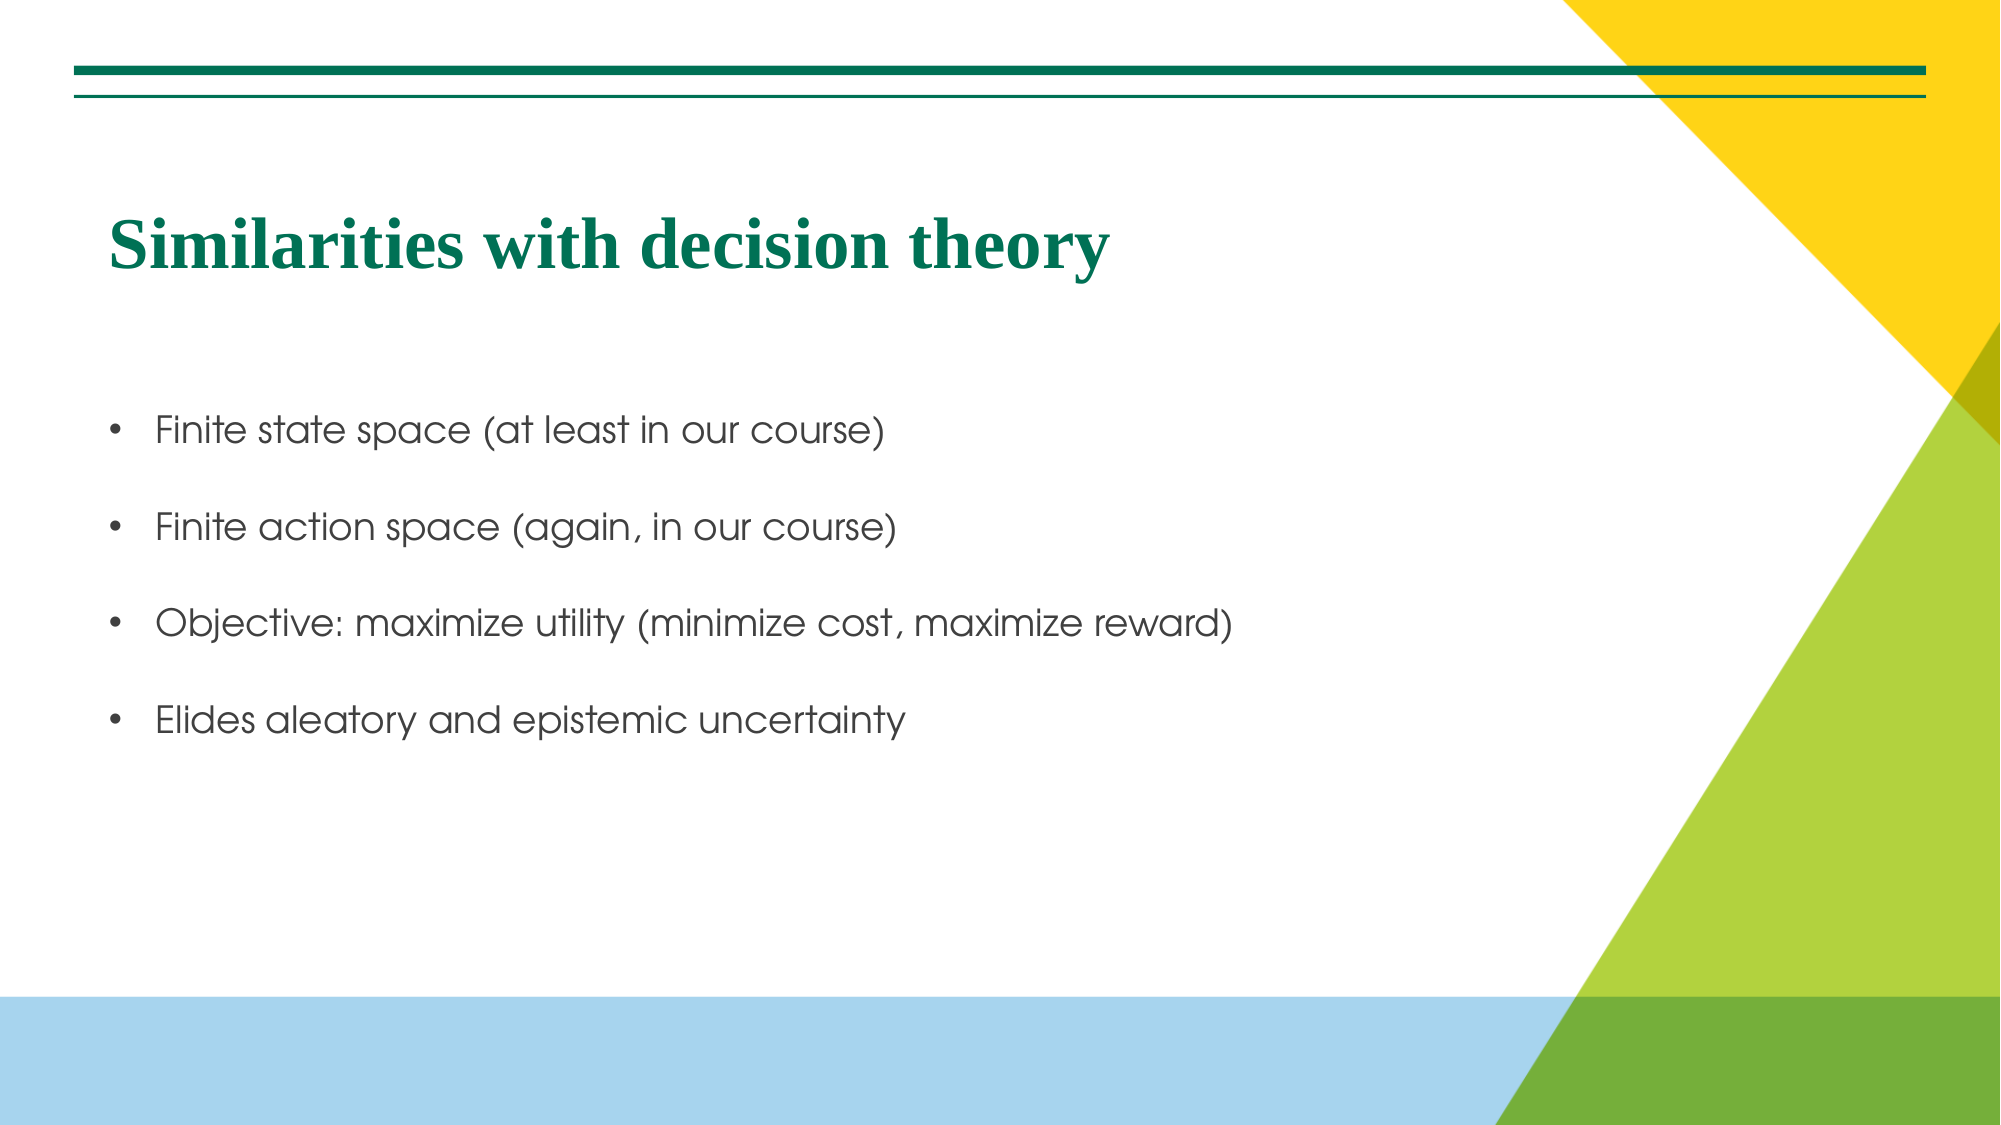

# Similarities with decision theory
Finite state space (at least in our course)
Finite action space (again, in our course)
Objective: maximize utility (minimize cost, maximize reward)
Elides aleatory and epistemic uncertainty